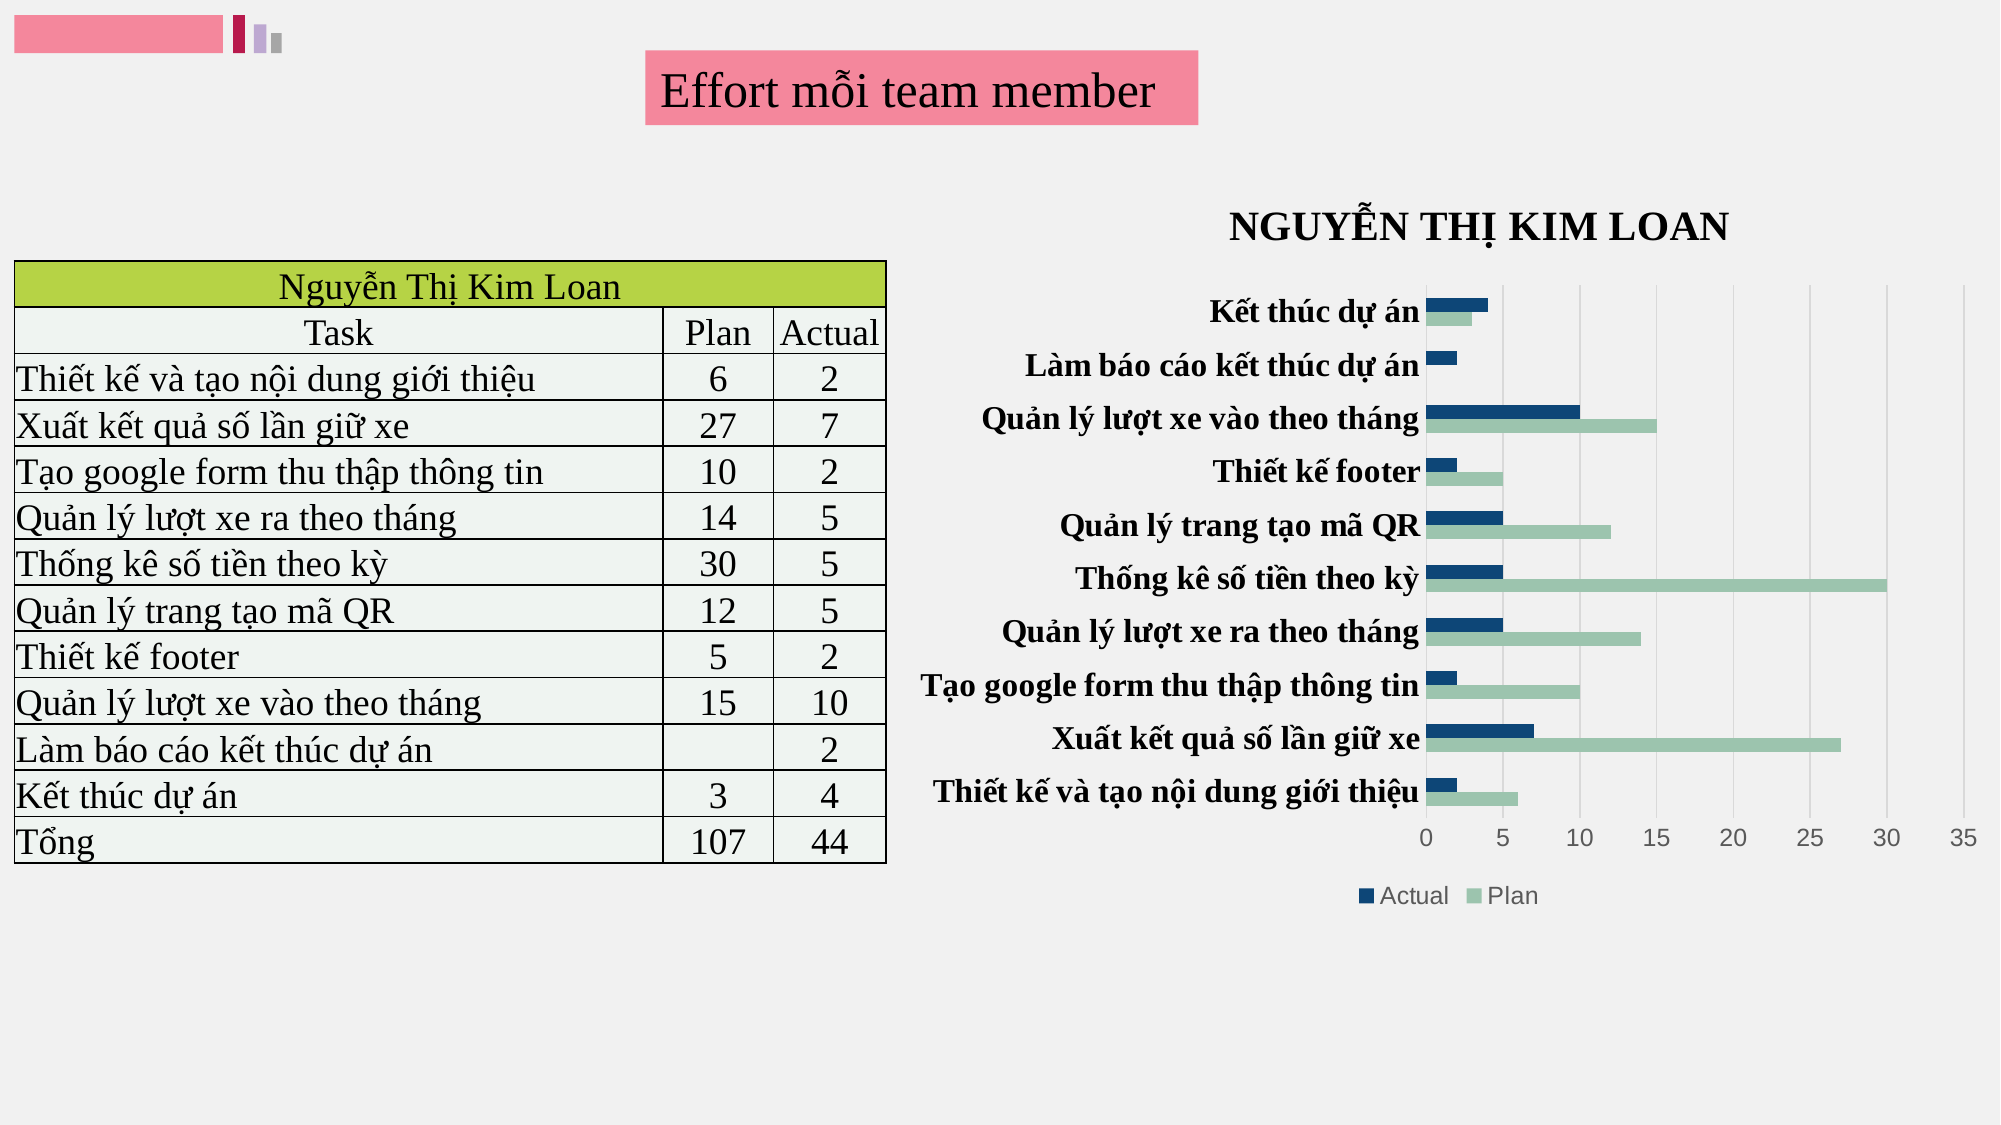

Effort mỗi team member

### Chart: NGUYỄN THỊ KIM LOAN

| Category | Plan | Actual |
|---|---|---|
| Thiết kế và tạo nội dung giới thiệu | 6.0 | 2.0 |
| Xuất kết quả số lần giữ xe | 27.0 | 7.0 |
| Tạo google form thu thập thông tin | 10.0 | 2.0 |
| Quản lý lượt xe ra theo tháng | 14.0 | 5.0 |
| Thống kê số tiền theo kỳ | 30.0 | 5.0 |
| Quản lý trang tạo mã QR | 12.0 | 5.0 |
| Thiết kế footer | 5.0 | 2.0 |
| Quản lý lượt xe vào theo tháng | 15.0 | 10.0 |
| Làm báo cáo kết thúc dự án | None | 2.0 |
| Kết thúc dự án | 3.0 | 4.0 |
| Nguyễn Thị Kim Loan |  |  |
| --- | --- | --- |
| Task | Plan | Actual |
| Thiết kế và tạo nội dung giới thiệu | 6 | 2 |
| Xuất kết quả số lần giữ xe | 27 | 7 |
| Tạo google form thu thập thông tin | 10 | 2 |
| Quản lý lượt xe ra theo tháng | 14 | 5 |
| Thống kê số tiền theo kỳ | 30 | 5 |
| Quản lý trang tạo mã QR | 12 | 5 |
| Thiết kế footer | 5 | 2 |
| Quản lý lượt xe vào theo tháng | 15 | 10 |
| Làm báo cáo kết thúc dự án |  | 2 |
| Kết thúc dự án | 3 | 4 |
| Tổng | 107 | 44 |